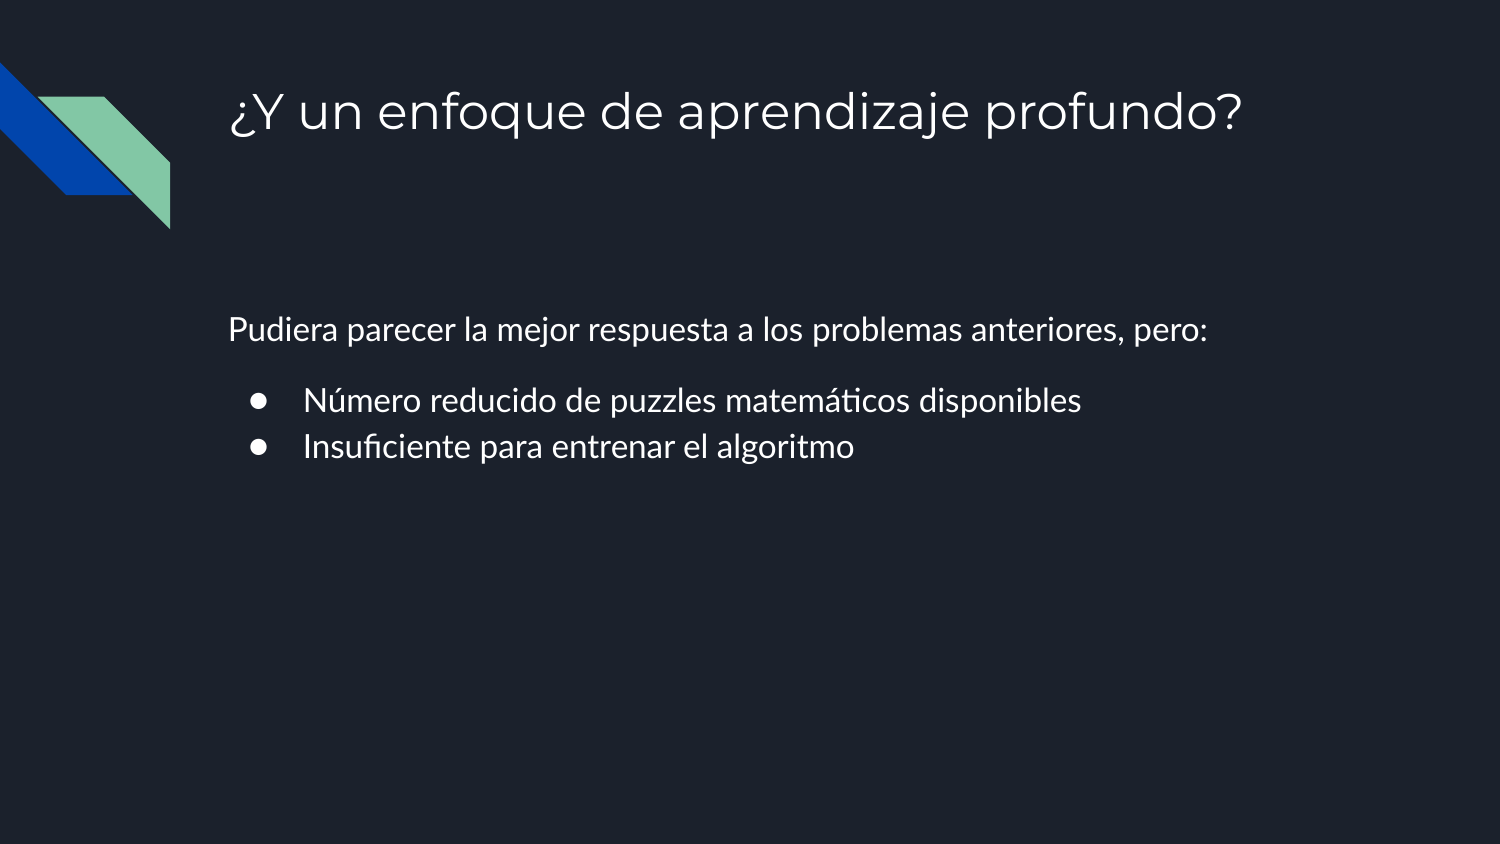

# ¿Y un enfoque de aprendizaje profundo?
Pudiera parecer la mejor respuesta a los problemas anteriores, pero:
Número reducido de puzzles matemáticos disponibles
Insuficiente para entrenar el algoritmo